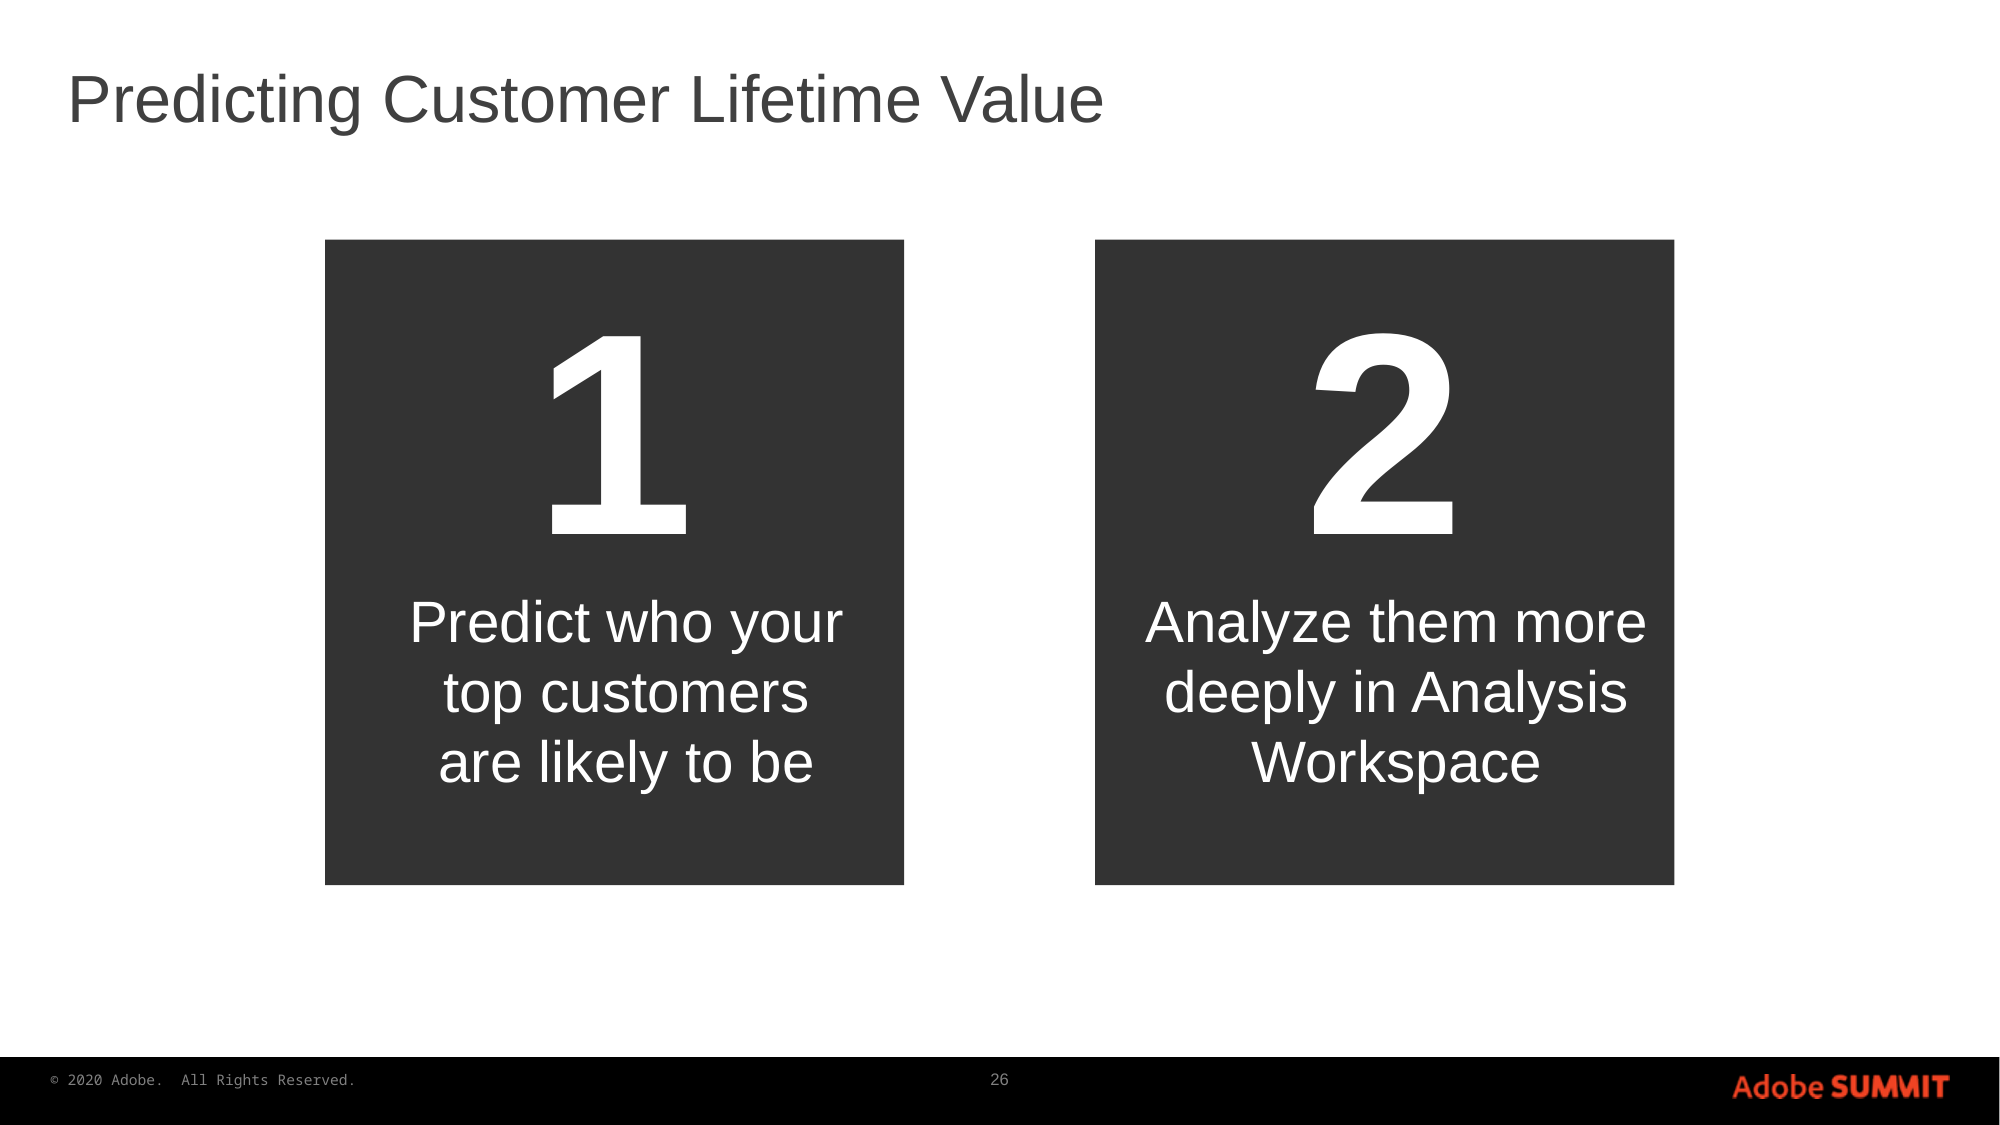

# Predicting Customer Lifetime Value
1
2

Predict who your top customers are likely to be
Analyze them more deeply in Analysis Workspace
26